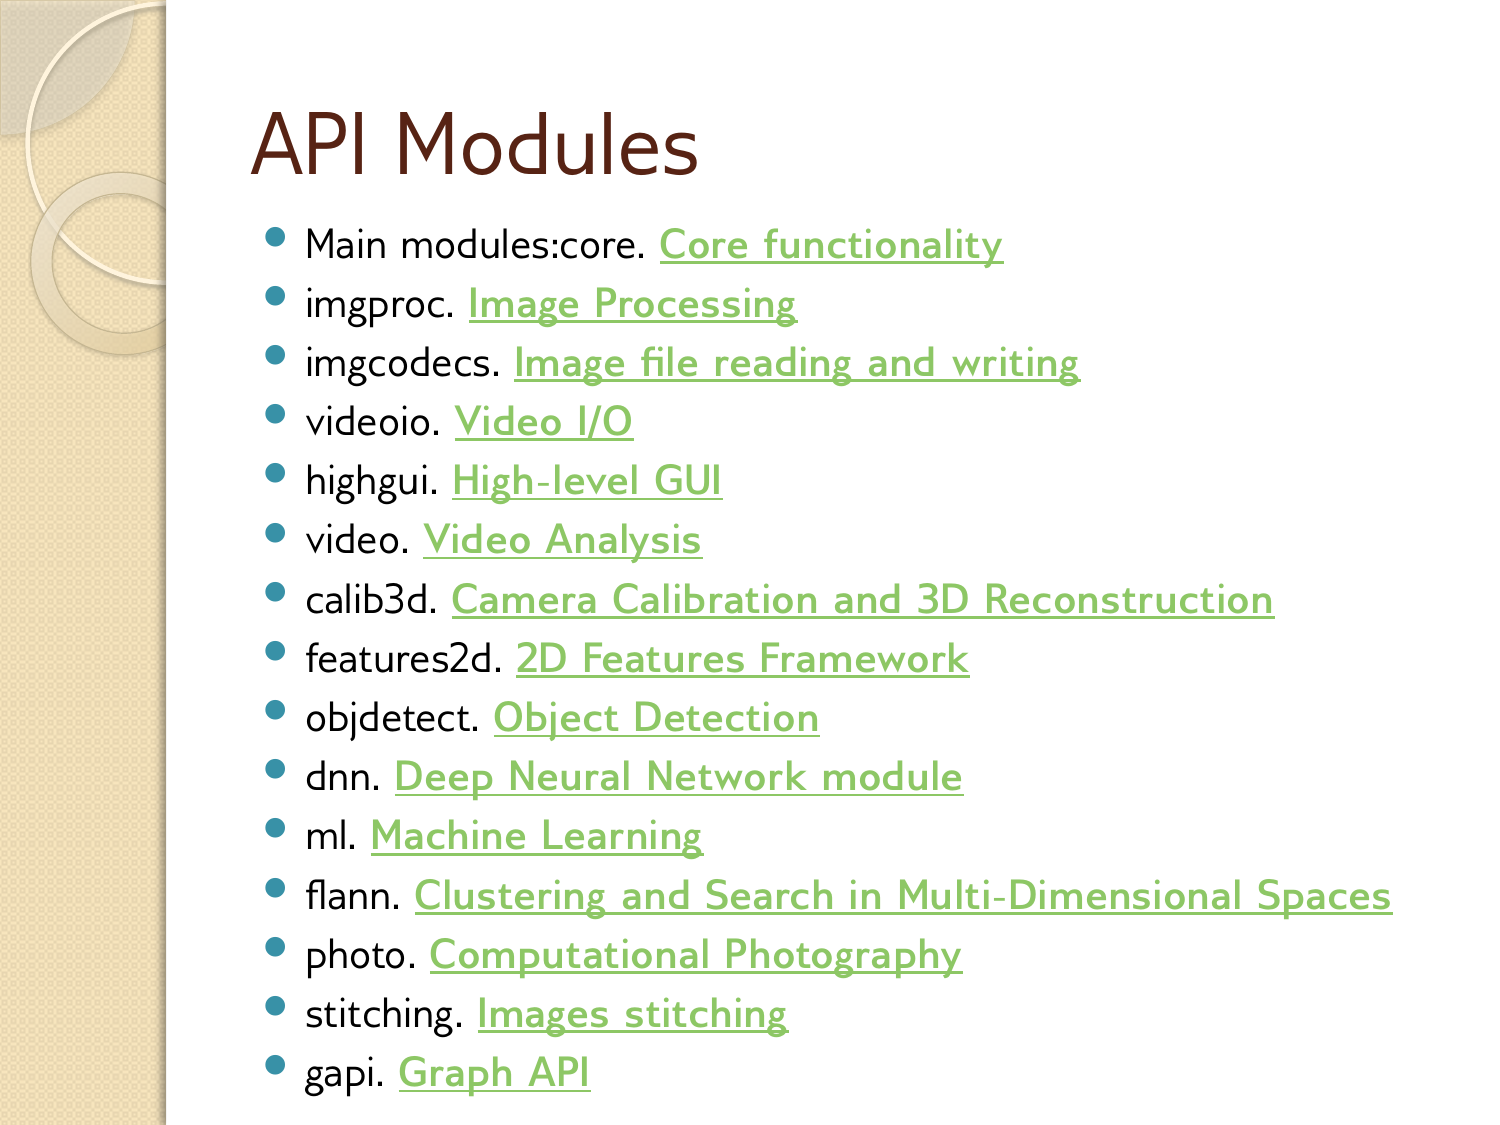

# API Modules
Main modules:core. Core functionality
imgproc. Image Processing
imgcodecs. Image file reading and writing
videoio. Video I/O
highgui. High-level GUI
video. Video Analysis
calib3d. Camera Calibration and 3D Reconstruction
features2d. 2D Features Framework
objdetect. Object Detection
dnn. Deep Neural Network module
ml. Machine Learning
flann. Clustering and Search in Multi-Dimensional Spaces
photo. Computational Photography
stitching. Images stitching
gapi. Graph API